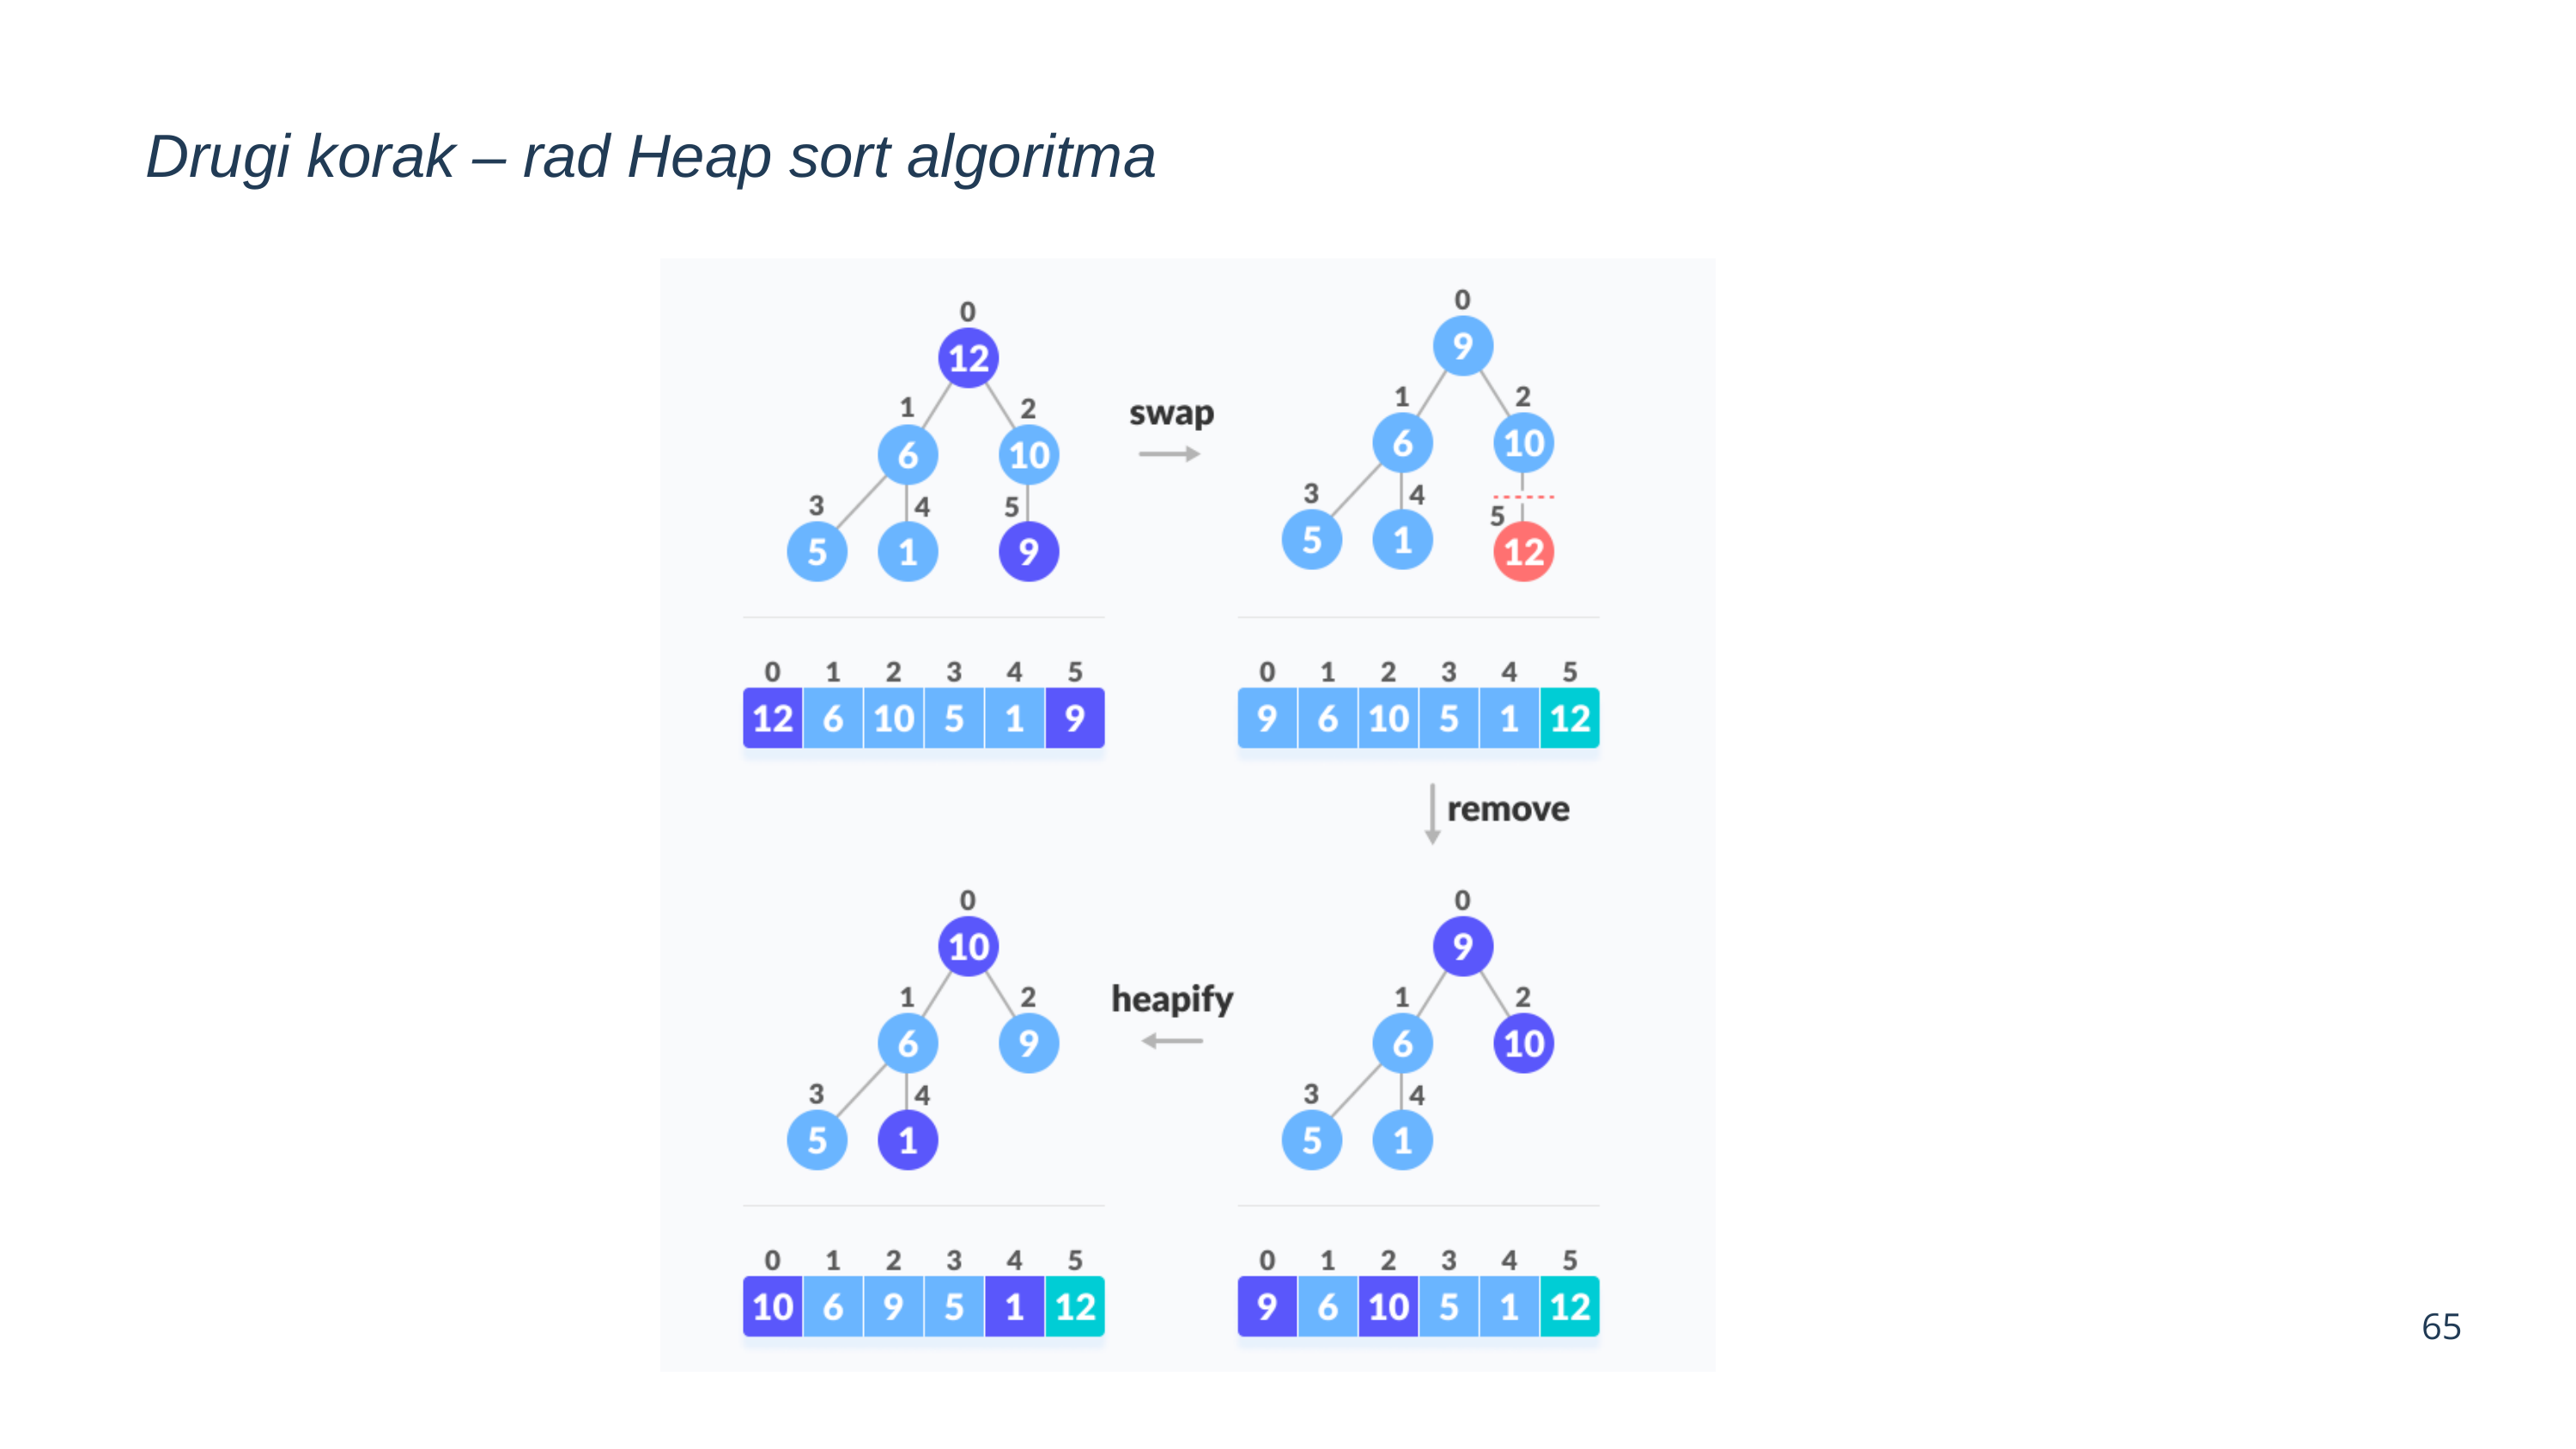

Drugi korak – rad Heap sort algoritma

65